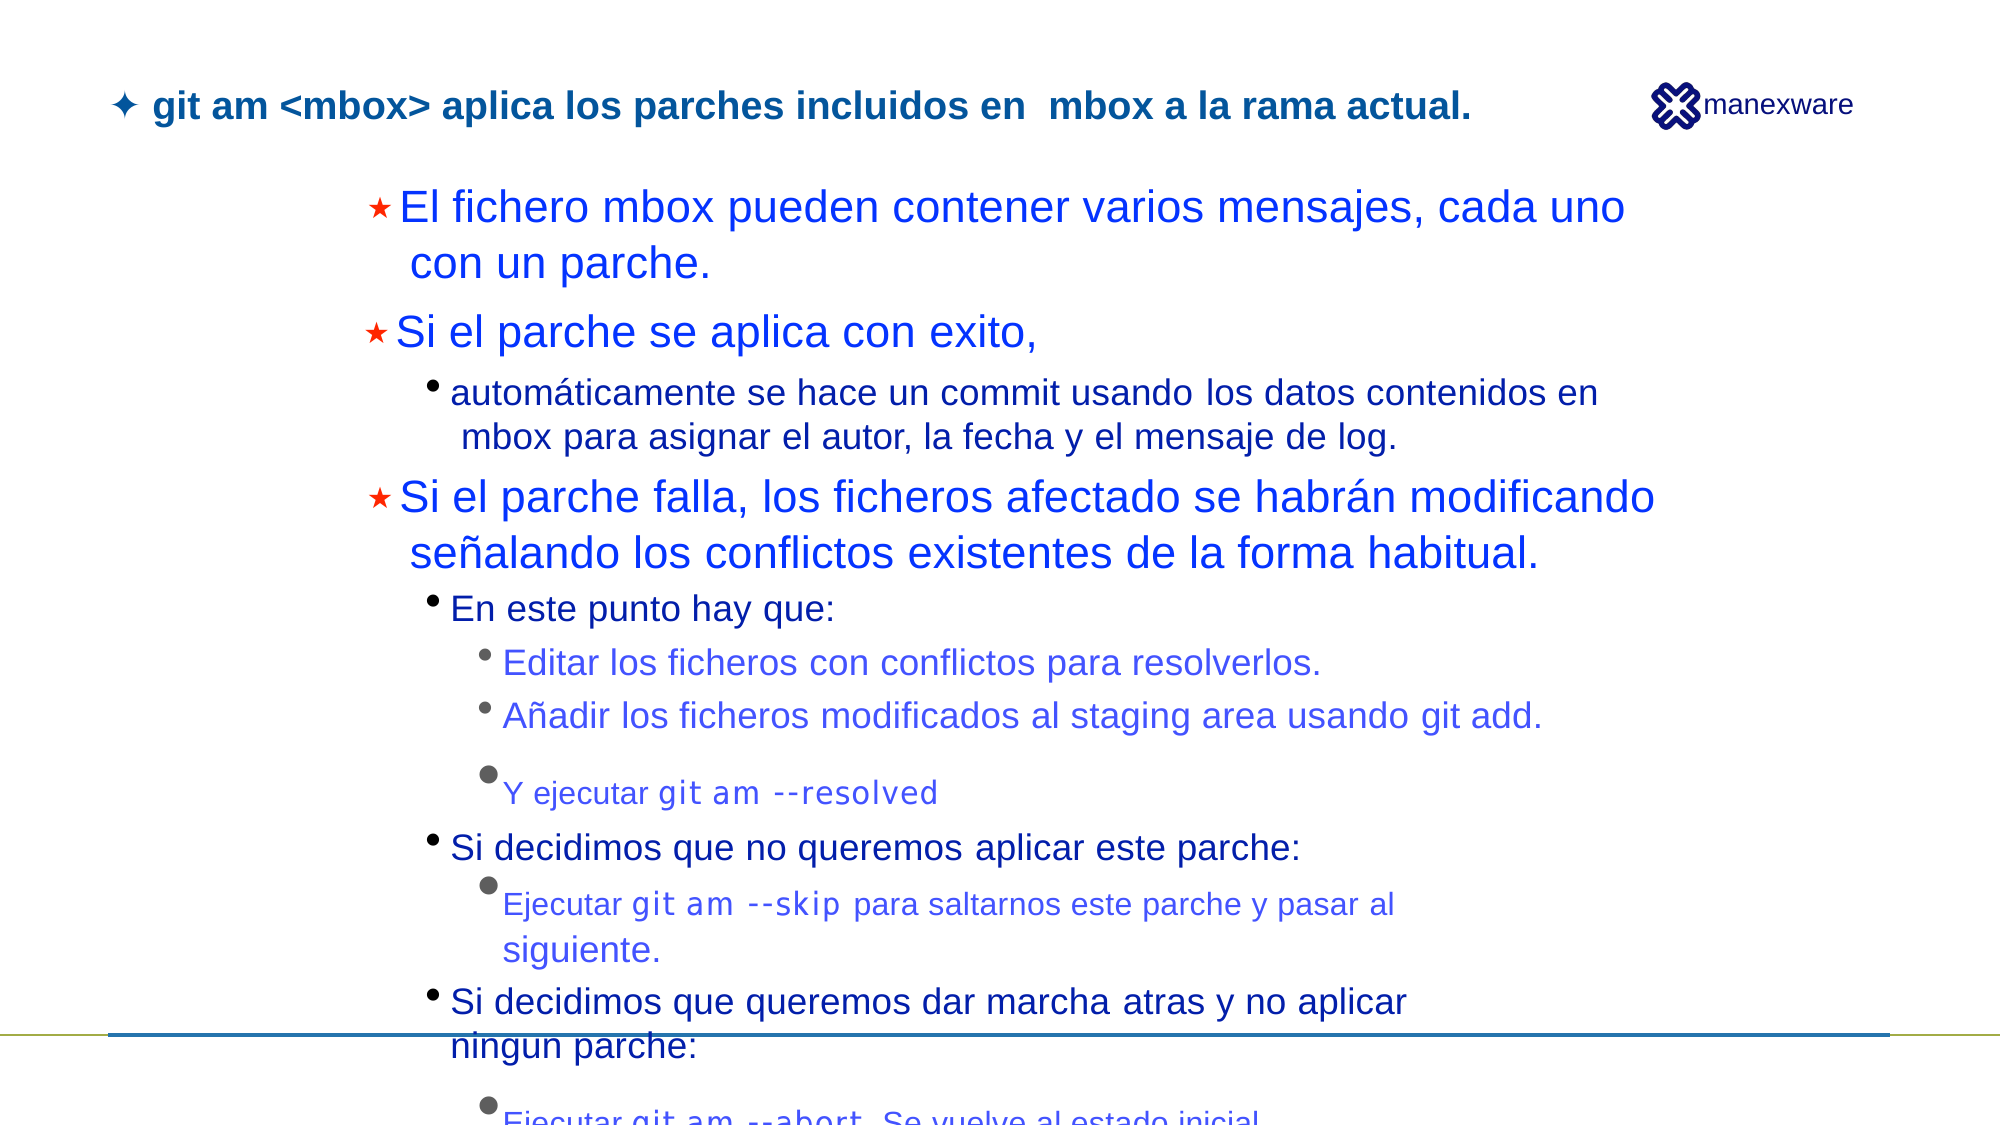

# ✦ git am <mbox> aplica los parches incluidos en  mbox a la rama actual.
★ El fichero mbox pueden contener varios mensajes, cada uno  con un parche.
★ Si el parche se aplica con exito,
automáticamente se hace un commit usando los datos contenidos en  mbox para asignar el autor, la fecha y el mensaje de log.
★ Si el parche falla, los ficheros afectado se habrán modificando  señalando los conflictos existentes de la forma habitual.
En este punto hay que:
Editar los ficheros con conflictos para resolverlos.
Añadir los ficheros modificados al staging area usando git add.
Y ejecutar git am --resolved
Si decidimos que no queremos aplicar este parche:
Ejecutar git am --skip para saltarnos este parche y pasar al  siguiente.
Si decidimos que queremos dar marcha atras y no aplicar ningun parche:
Ejecutar git am --abort. Se vuelve al estado inicial.